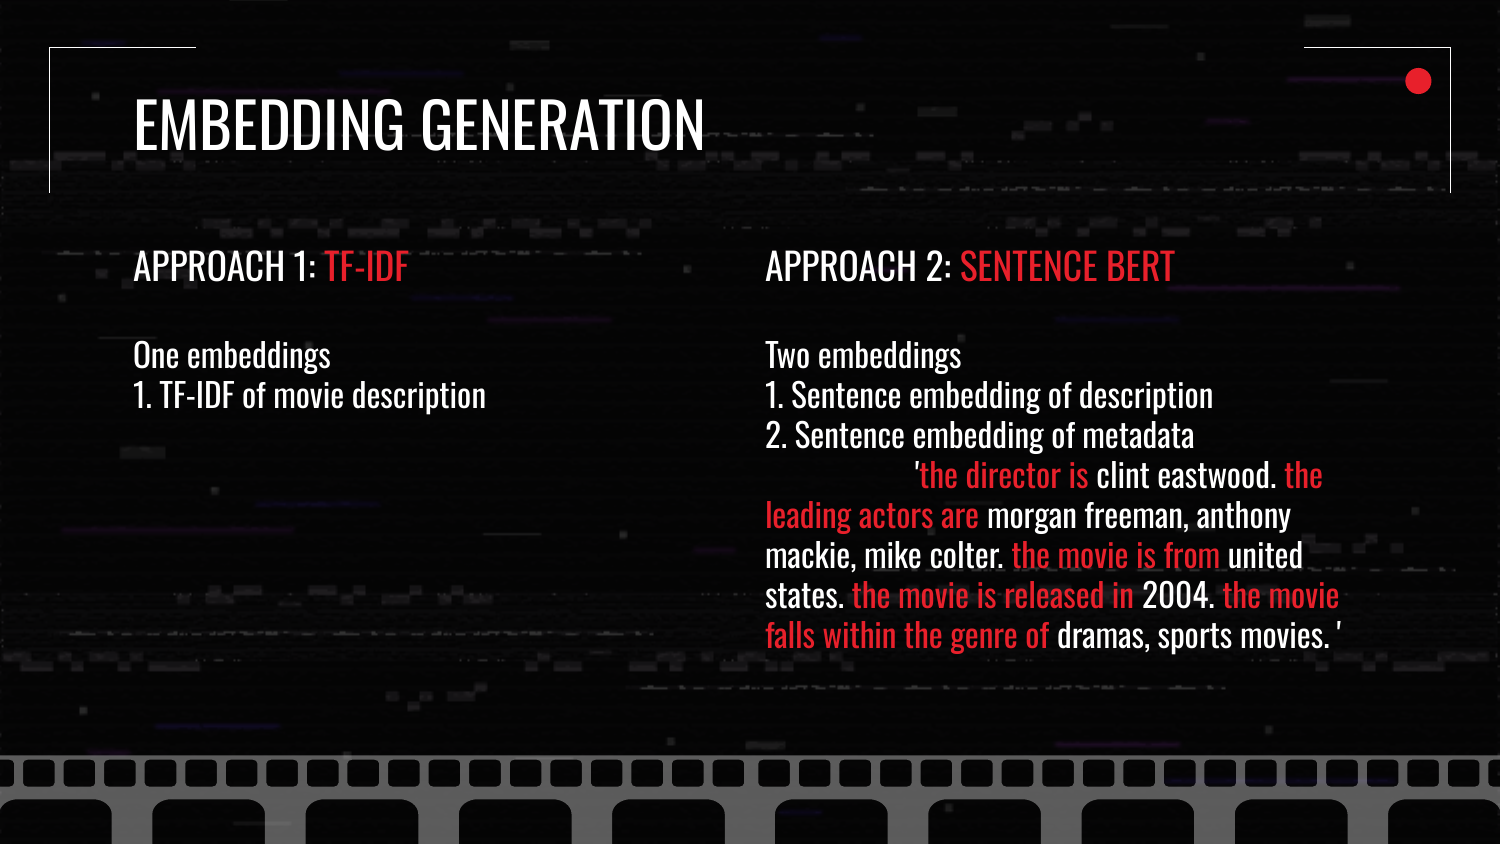

# EMBEDDING GENERATION
APPROACH 2: SENTENCE BERT
APPROACH 1: TF-IDF
One embeddings
1. TF-IDF of movie description
Two embeddings
1. Sentence embedding of description
2. Sentence embedding of metadata
	'the director is clint eastwood. the leading actors are morgan freeman, anthony mackie, mike colter. the movie is from united states. the movie is released in 2004. the movie falls within the genre of dramas, sports movies. '